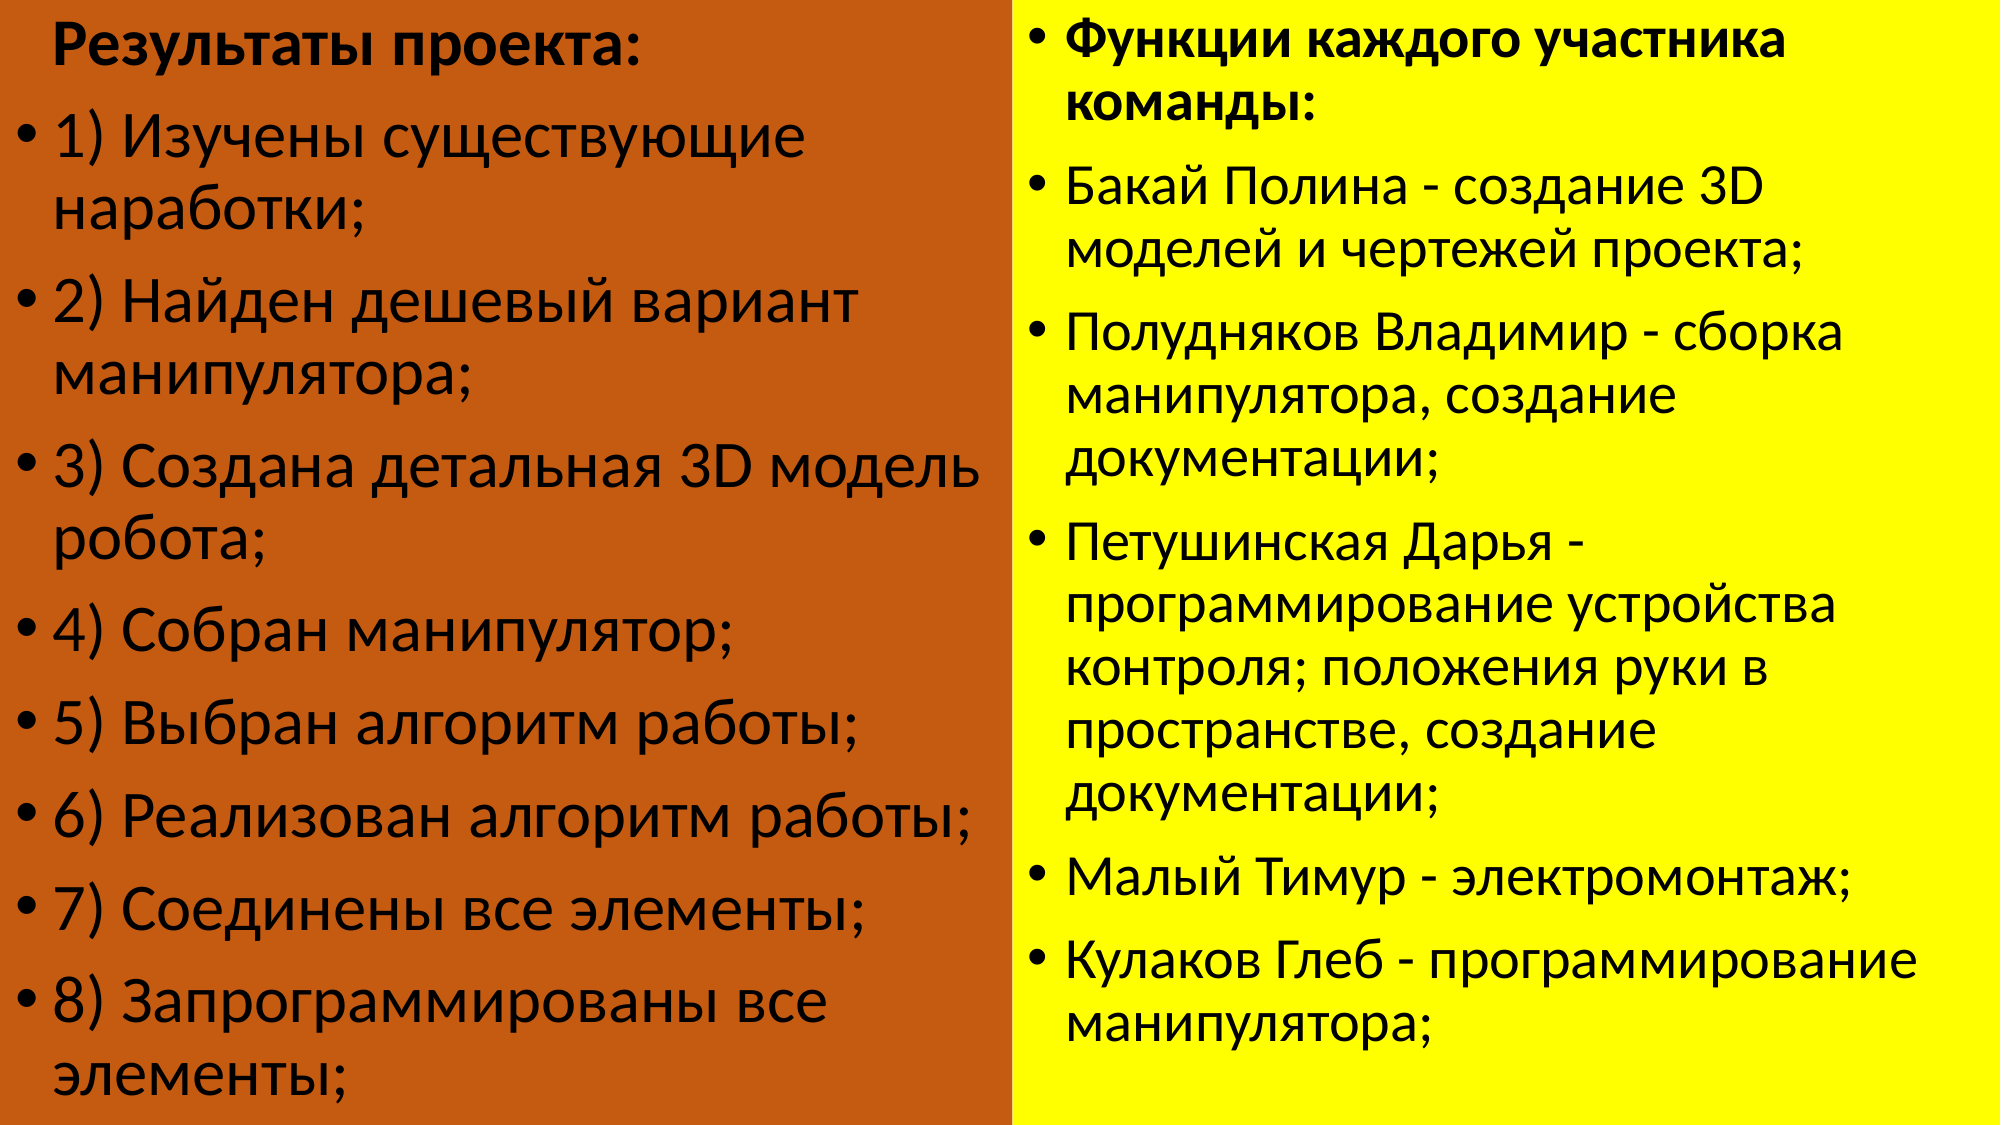

Результаты проекта:
1) Изучены существующие наработки;
2) Найден дешевый вариант манипулятора;
3) Создана детальная 3D модель робота;
4) Собран манипулятор;
5) Выбран алгоритм работы;
6) Реализован алгоритм работы;
7) Соединены все элементы;
8) Запрограммированы все элементы;

Функции каждого участника команды:
Бакай Полина - создание 3D моделей и чертежей проекта;
Полудняков Владимир - сборка манипулятора, создание документации;
Петушинская Дарья - программирование устройства контроля; положения руки в пространстве, создание документации;
Малый Тимур - электромонтаж;
Кулаков Глеб - программирование манипулятора;